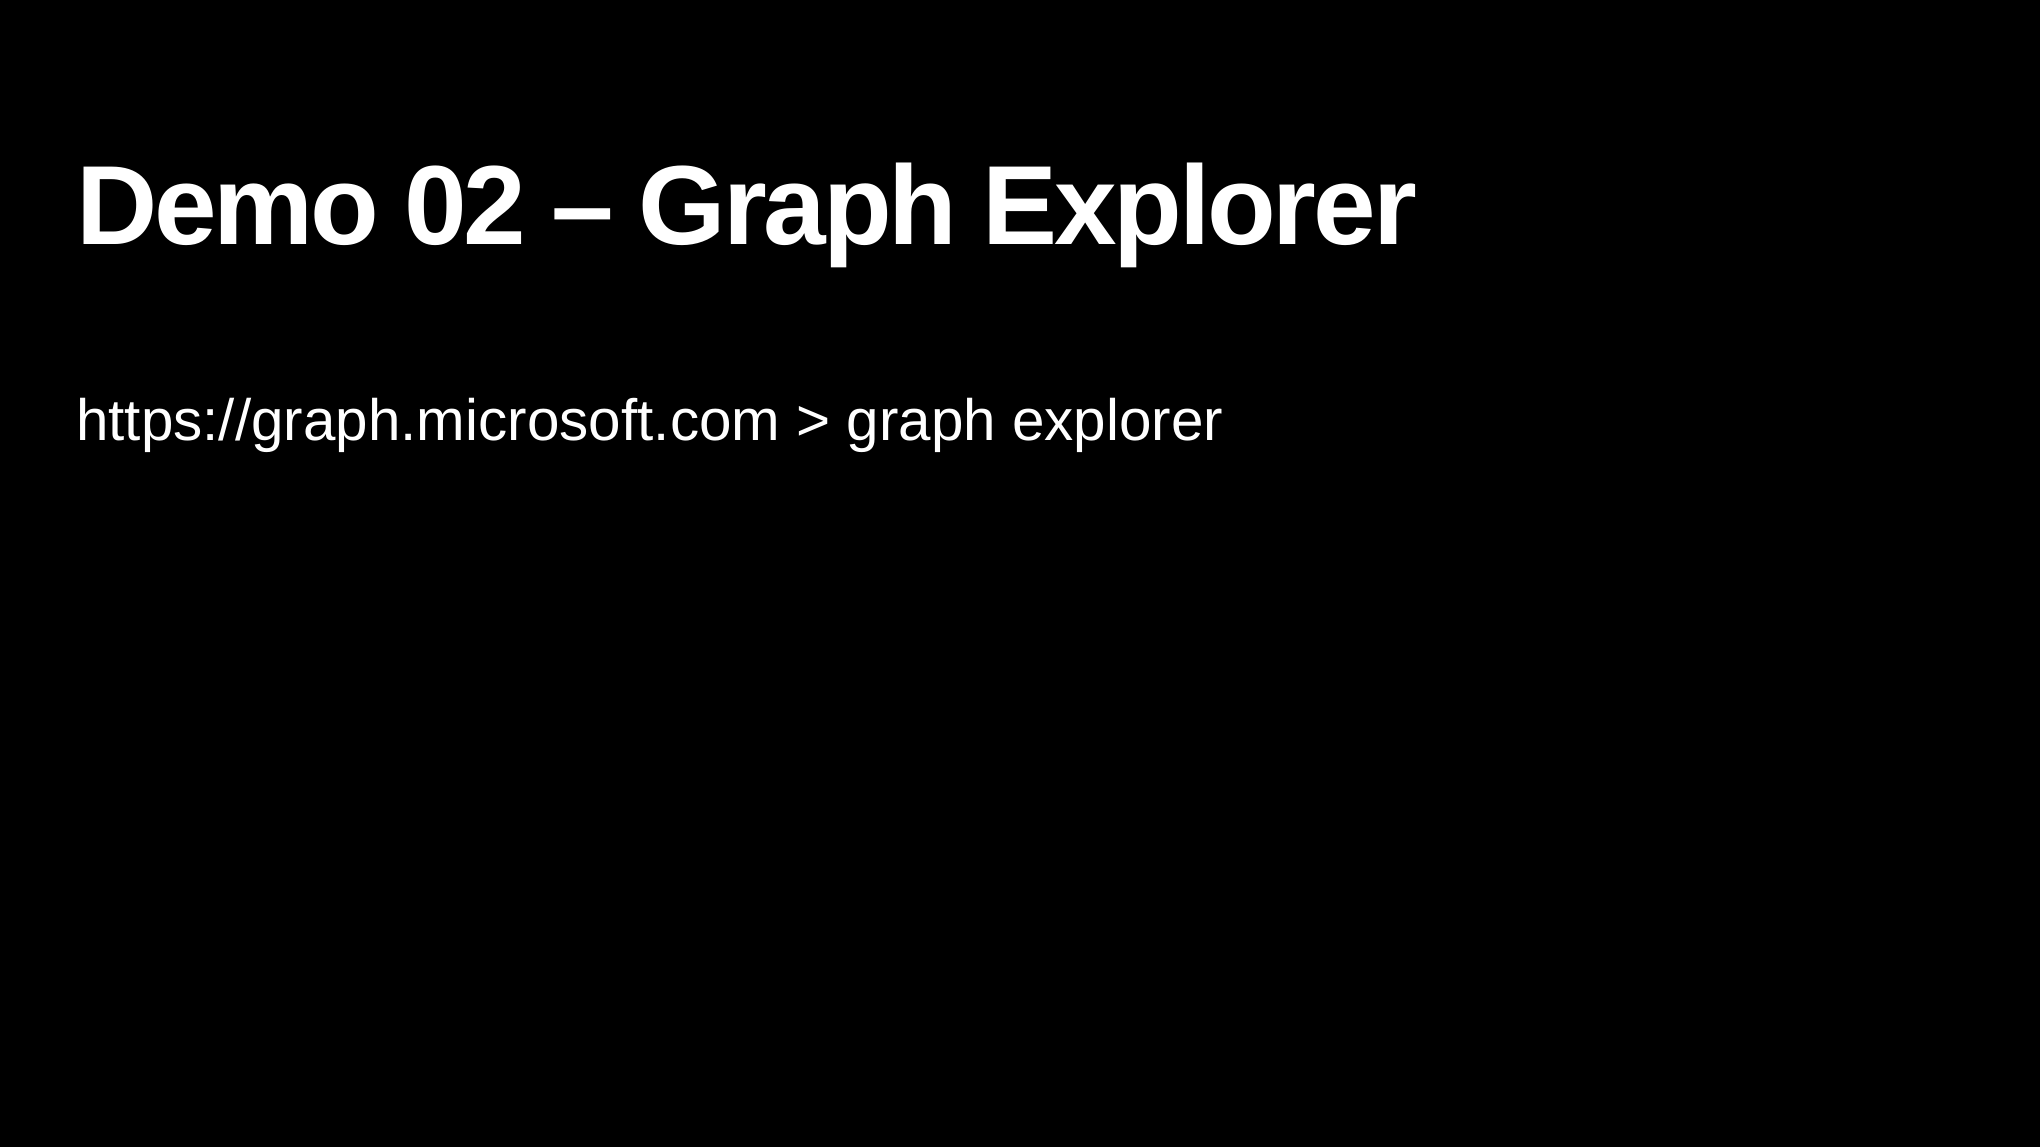

# Demo 02 – Graph Explorer https://graph.microsoft.com > graph explorer